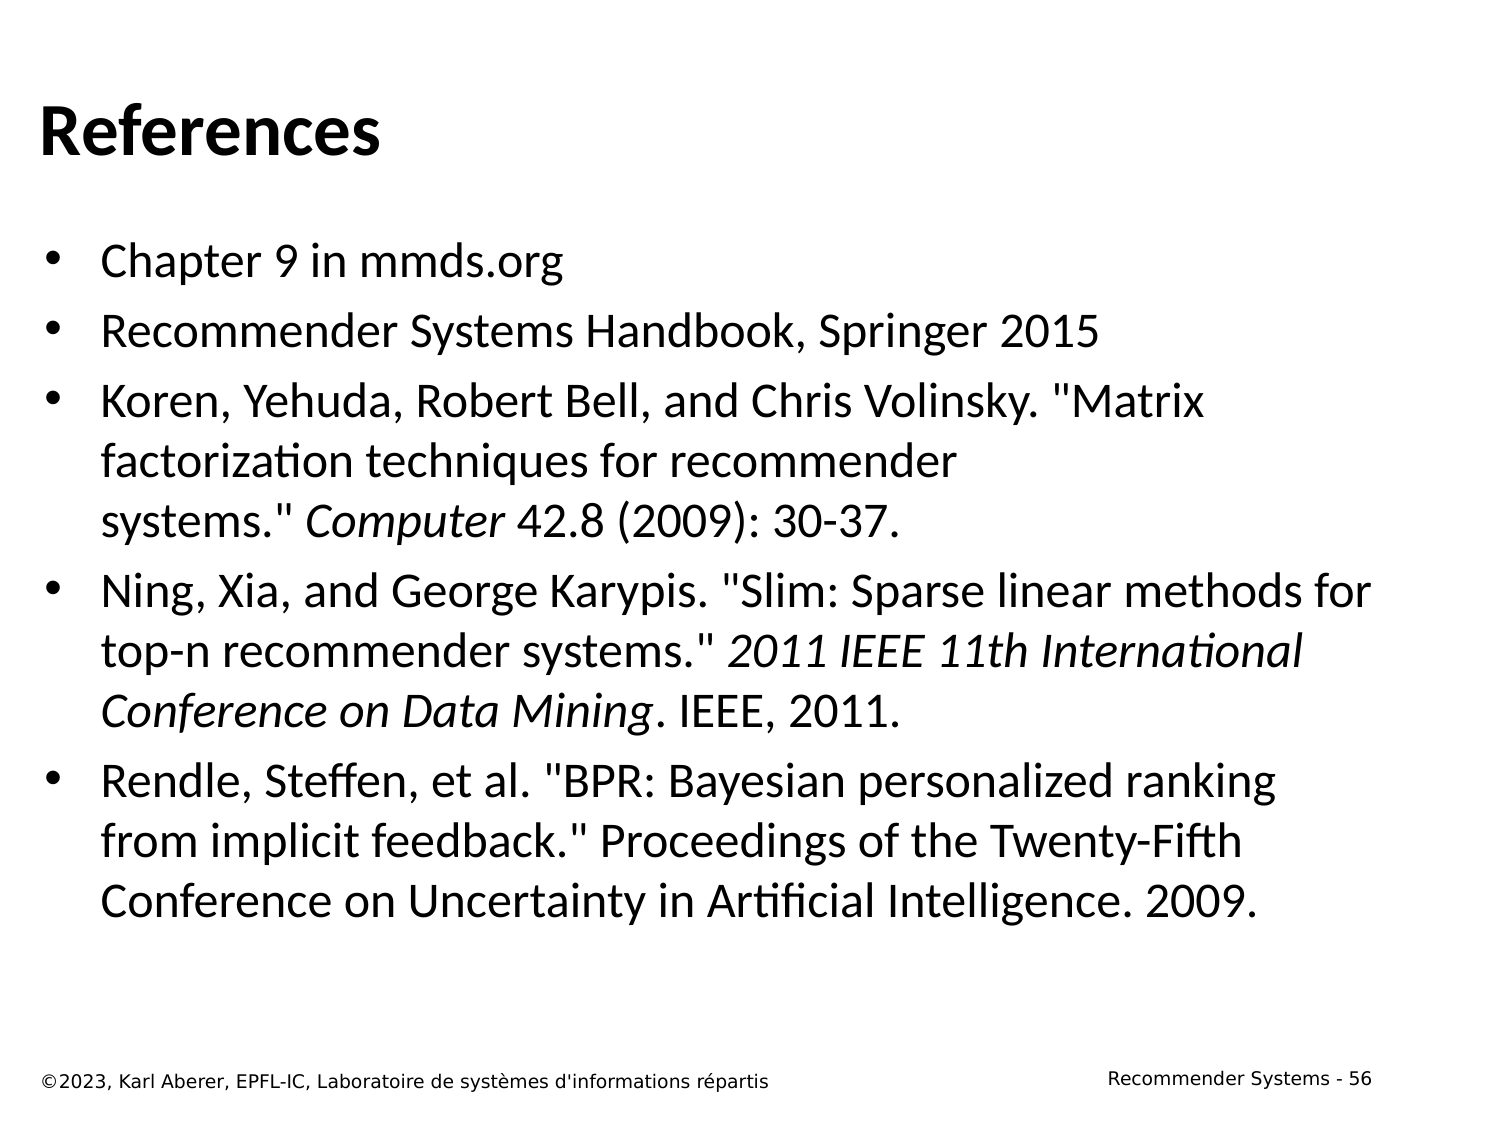

# References
Chapter 9 in mmds.org
Recommender Systems Handbook, Springer 2015
Koren, Yehuda, Robert Bell, and Chris Volinsky. "Matrix factorization techniques for recommender systems." Computer 42.8 (2009): 30-37.
Ning, Xia, and George Karypis. "Slim: Sparse linear methods for top-n recommender systems." 2011 IEEE 11th International Conference on Data Mining. IEEE, 2011.
Rendle, Steffen, et al. "BPR: Bayesian personalized ranking from implicit feedback." Proceedings of the Twenty-Fifth Conference on Uncertainty in Artificial Intelligence. 2009.
©2023, Karl Aberer, EPFL-IC, Laboratoire de systèmes d'informations répartis